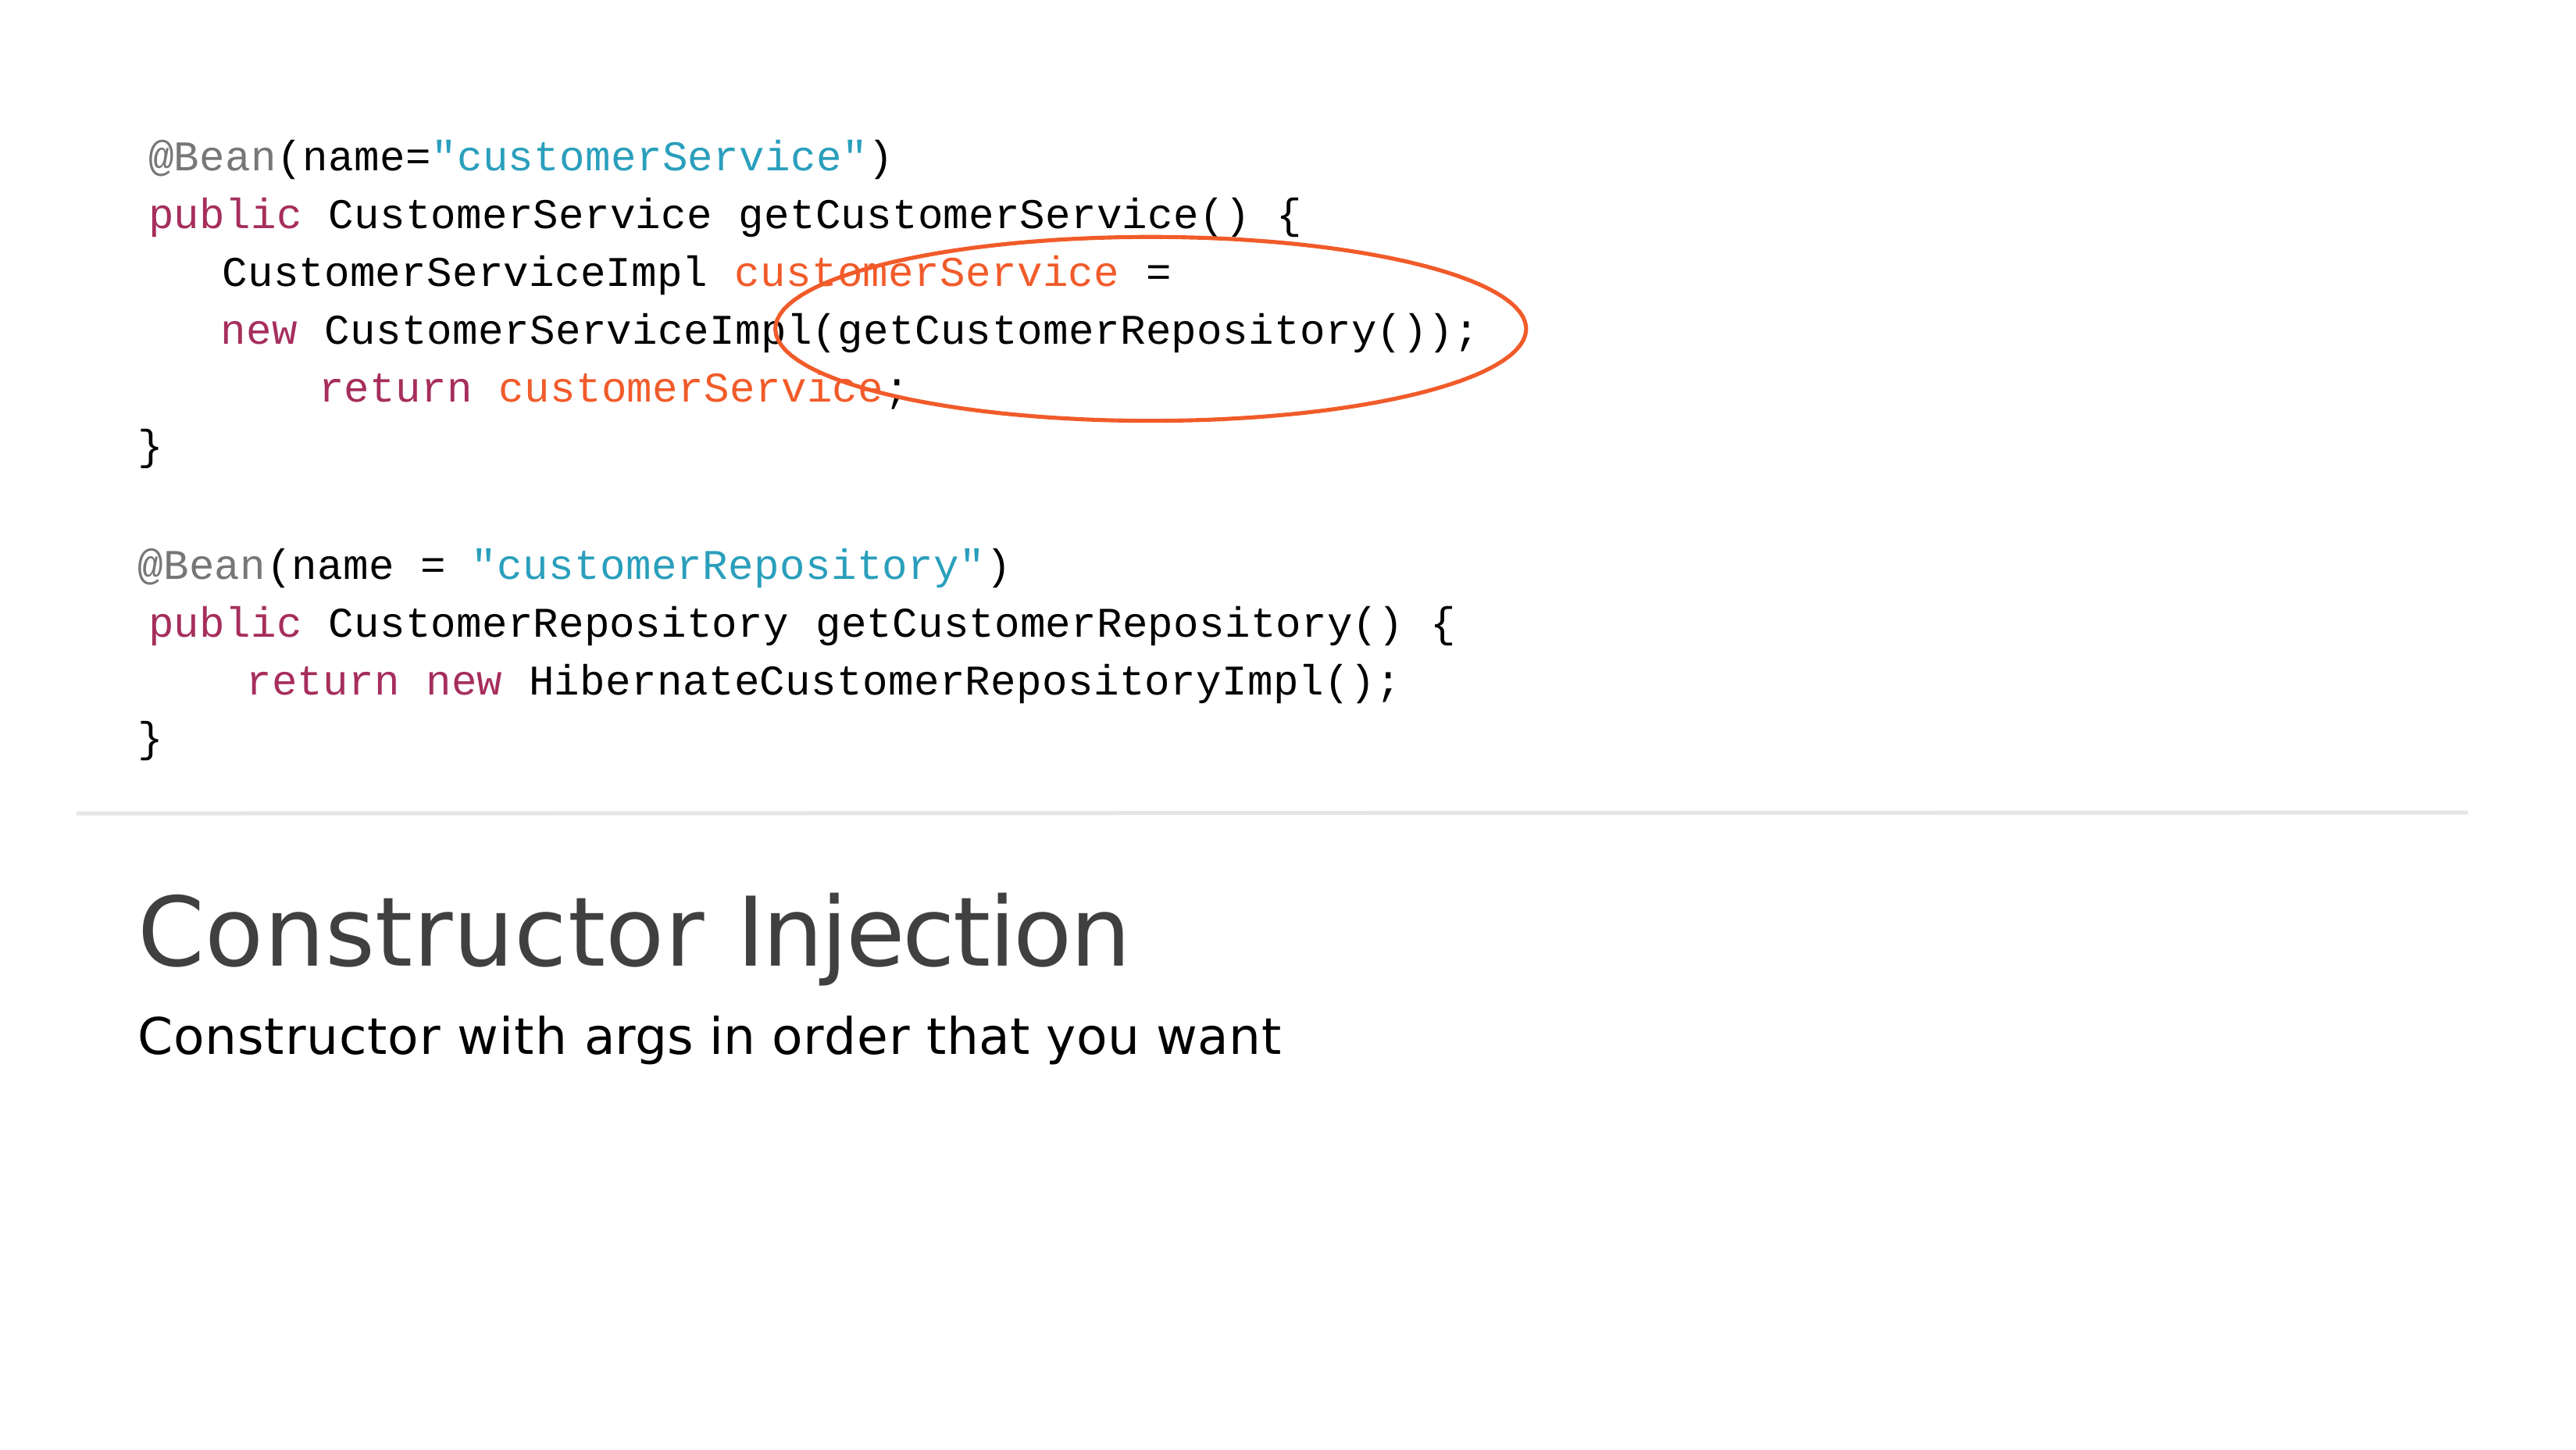

@Bean(name="customerService")
public CustomerService getCustomerService() {  CustomerServiceImpl customerService =
new CustomerServiceImpl(getCustomerRepository());  return customerService;
}

@Bean(name = "customerRepository")
public CustomerRepository getCustomerRepository() {  return new HibernateCustomerRepositoryImpl();
}

Constructor Injection
Constructor with args in order that you want

8